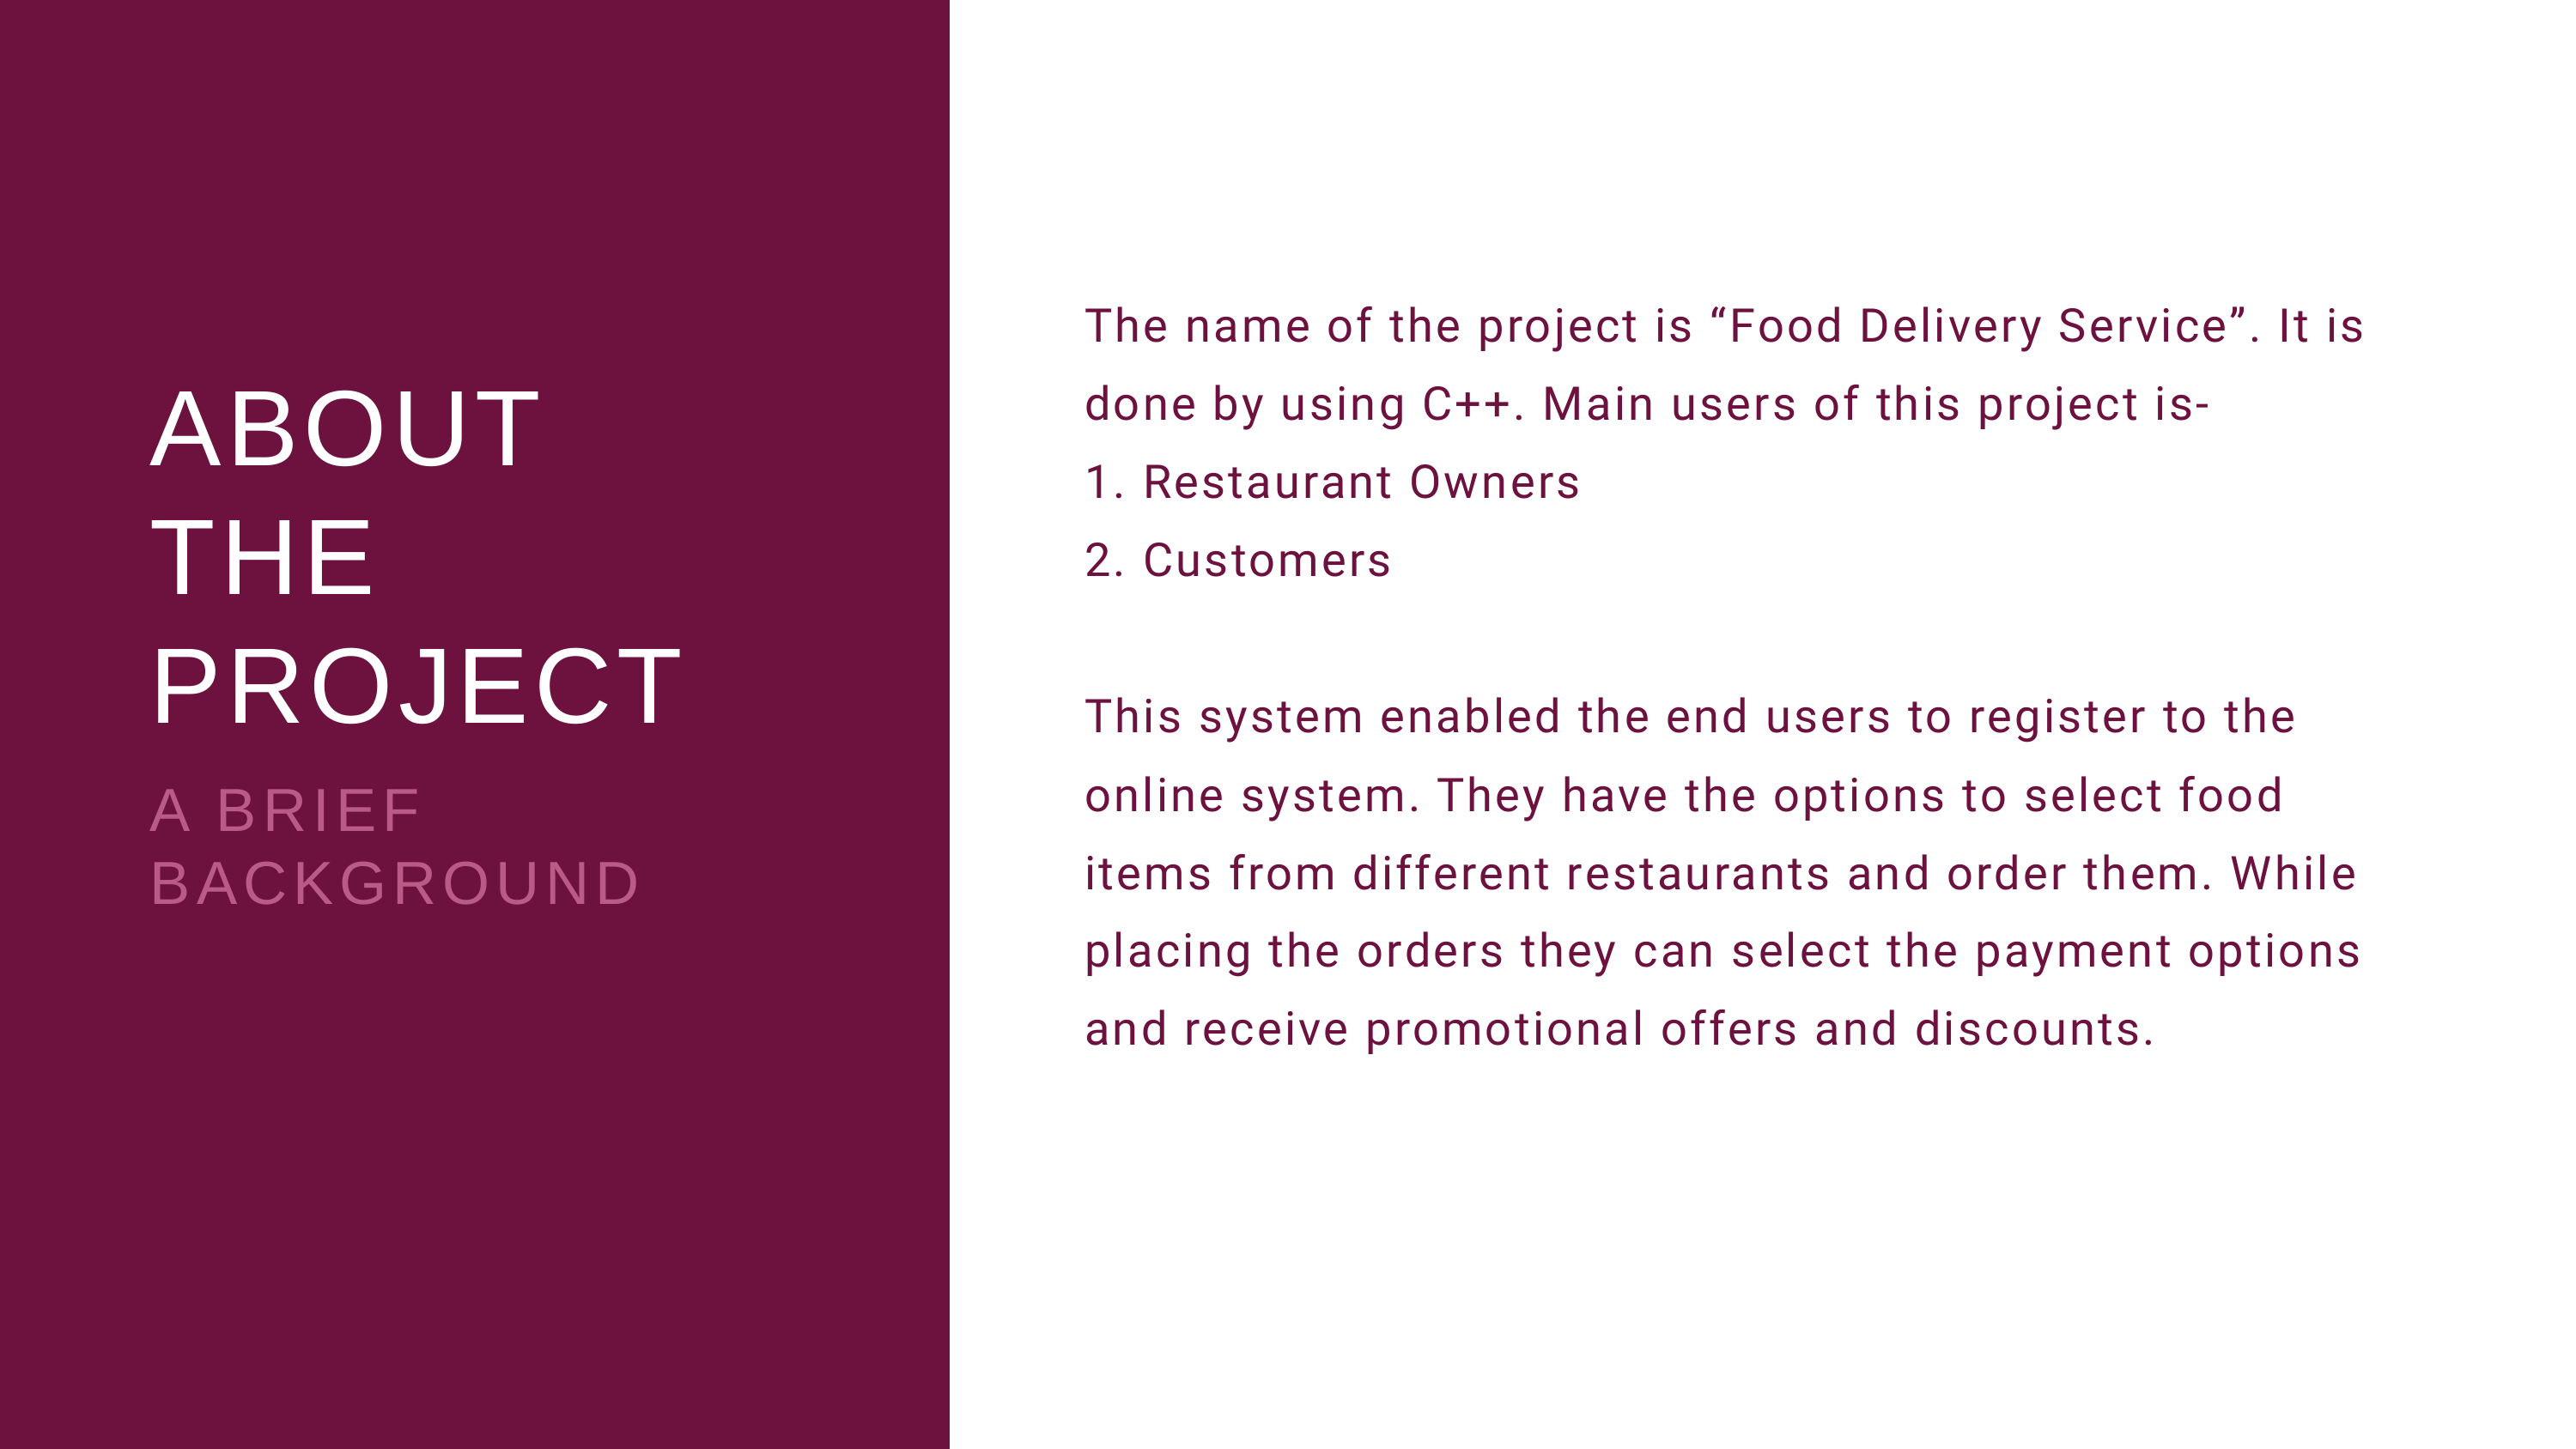

The name of the project is “Food Delivery Service”. It is done by using C++. Main users of this project is-
1. Restaurant Owners
2. Customers

This system enabled the end users to register to the online system. They have the options to select food items from different restaurants and order them. While placing the orders they can select the payment options and receive promotional offers and discounts.
ABOUT
THE PROJECT
A BRIEF BACKGROUND